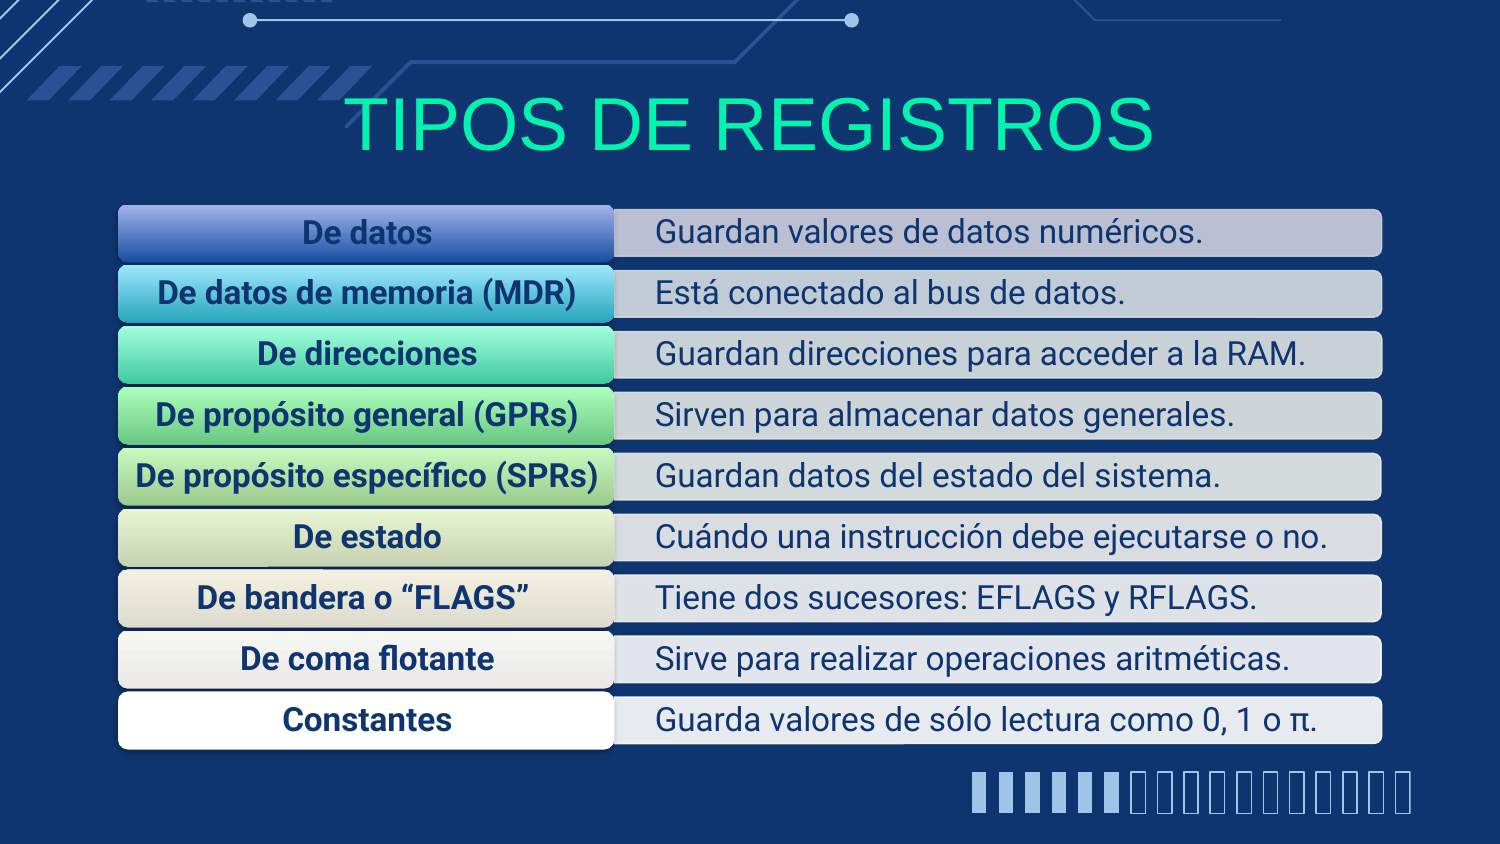

# TIPOS DE REGISTROS
Guardan valores de datos numéricos.
De datos
Está conectado al bus de datos.
De datos de memoria (MDR)
Guardan direcciones para acceder a la RAM.
De direcciones
Sirven para almacenar datos generales.
De propósito general (GPRs)
Guardan datos del estado del sistema.
De propósito específico (SPRs)
Cuándo una instrucción debe ejecutarse o no.
De estado
Tiene dos sucesores: EFLAGS y RFLAGS.
De bandera o “FLAGS”
Sirve para realizar operaciones aritméticas.
De coma flotante
Guarda valores de sólo lectura como 0, 1 o π.
Constantes